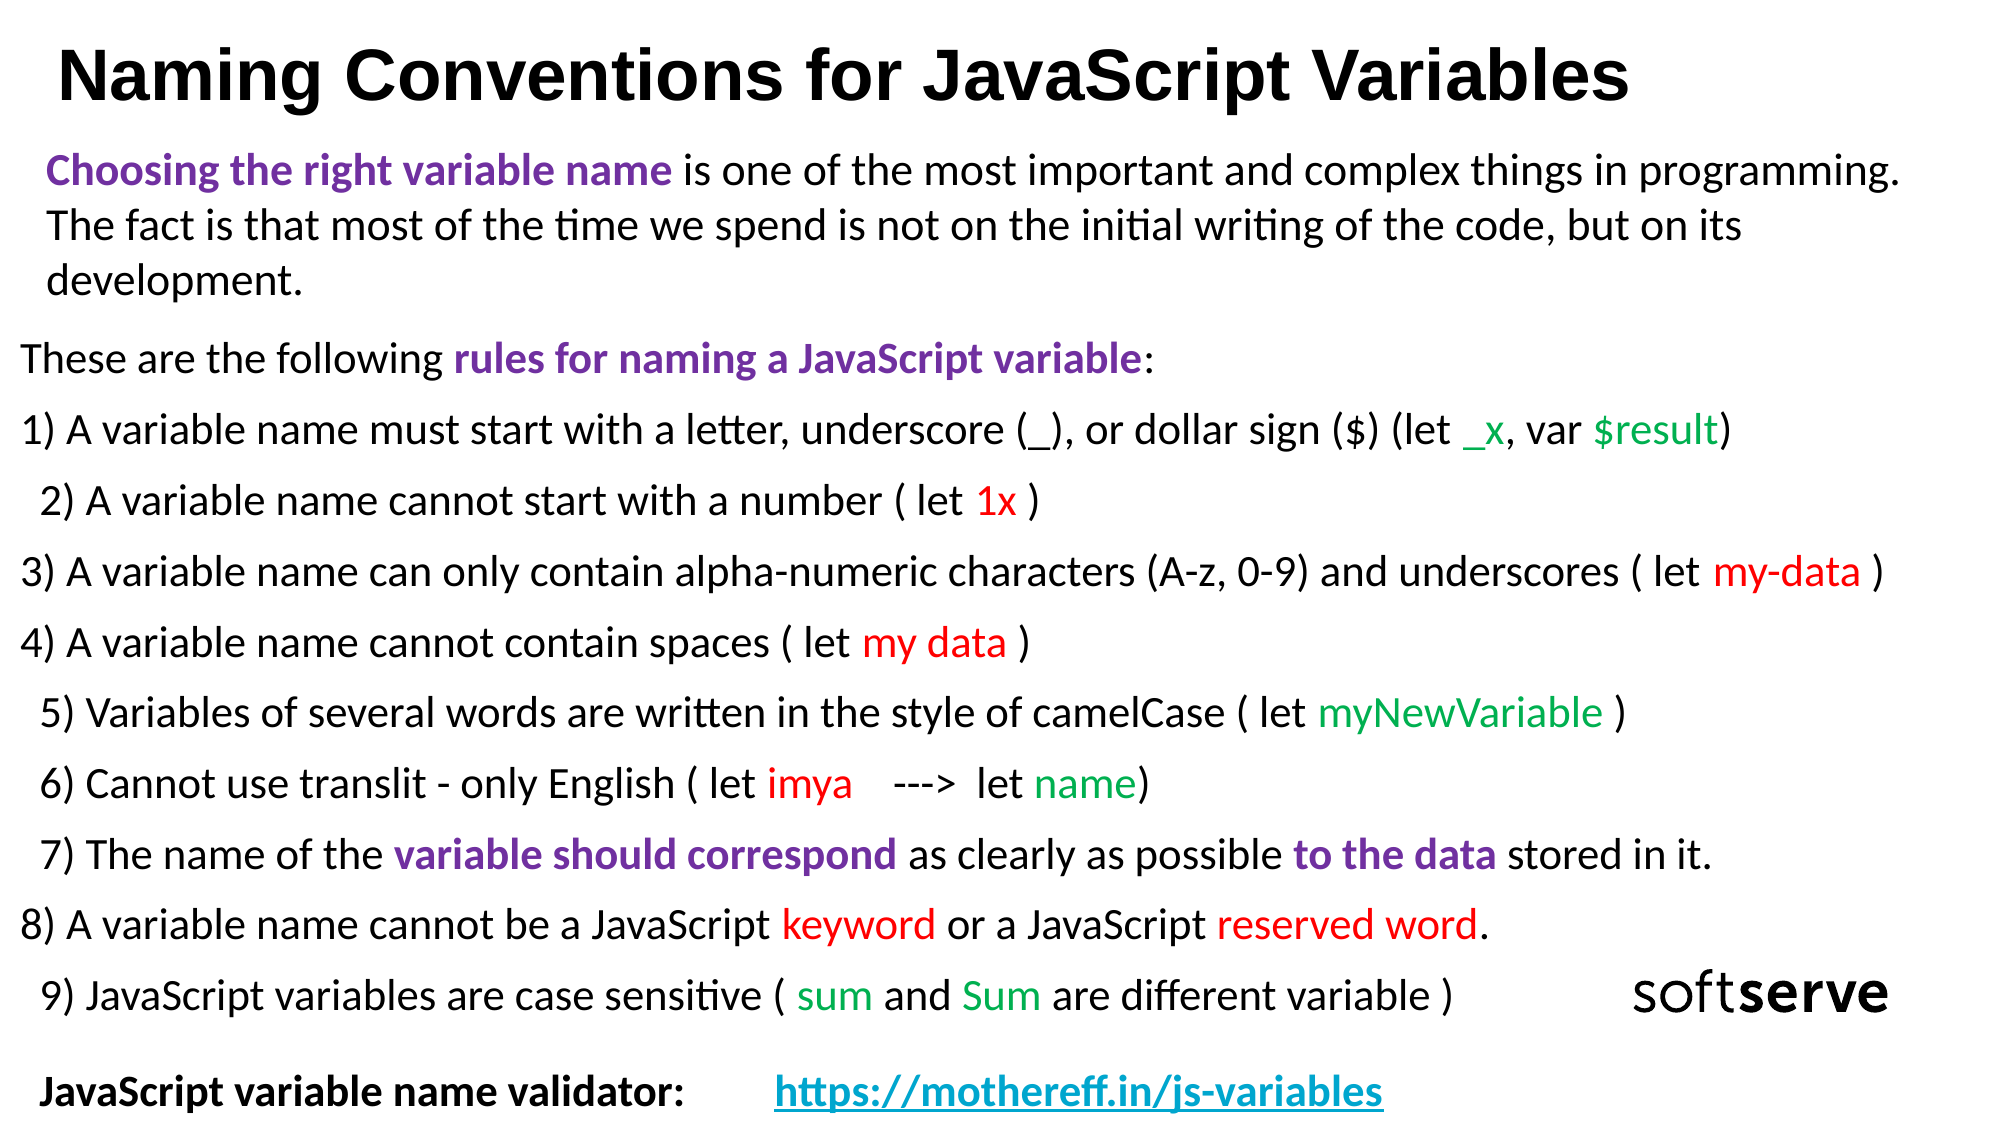

# Naming Conventions for JavaScript Variables
Choosing the right variable name is one of the most important and complex things in programming. The fact is that most of the time we spend is not on the initial writing of the code, but on its development.
These are the following rules for naming a JavaScript variable:
1) A variable name must start with a letter, underscore (_), or dollar sign ($) (let _x, var $result)
2) A variable name cannot start with a number ( let 1x )
3) A variable name can only contain alpha-numeric characters (A-z, 0-9) and underscores ( let my-data )
4) A variable name cannot contain spaces ( let my data )
5) Variables of several words are written in the style of camelCase ( let myNewVariable )
6) Cannot use translit - only English ( let imya    --->  let name)
7) The name of the variable should correspond as clearly as possible to the data stored in it.
8) A variable name cannot be a JavaScript keyword or a JavaScript reserved word.
9) JavaScript variables are case sensitive ( sum and Sum are different variable )
JavaScript variable name validator:		https://mothereff.in/js-variables